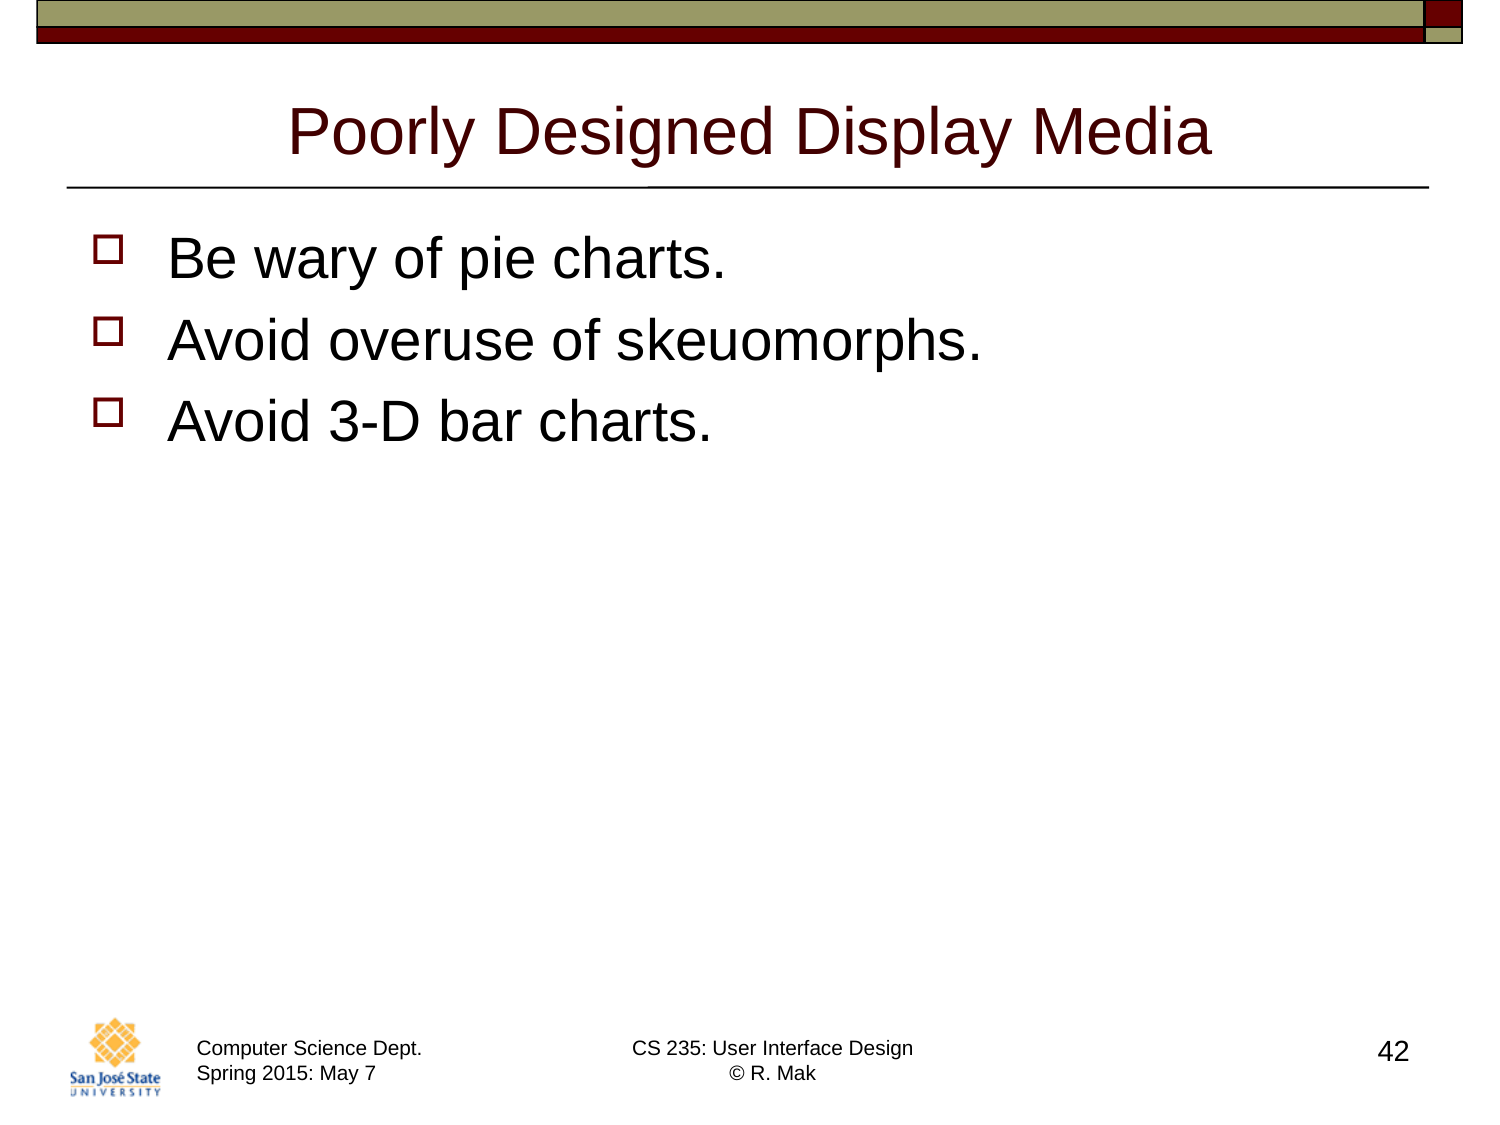

# Poorly Designed Display Media
Be wary of pie charts.
Avoid overuse of skeuomorphs.
Avoid 3-D bar charts.
42